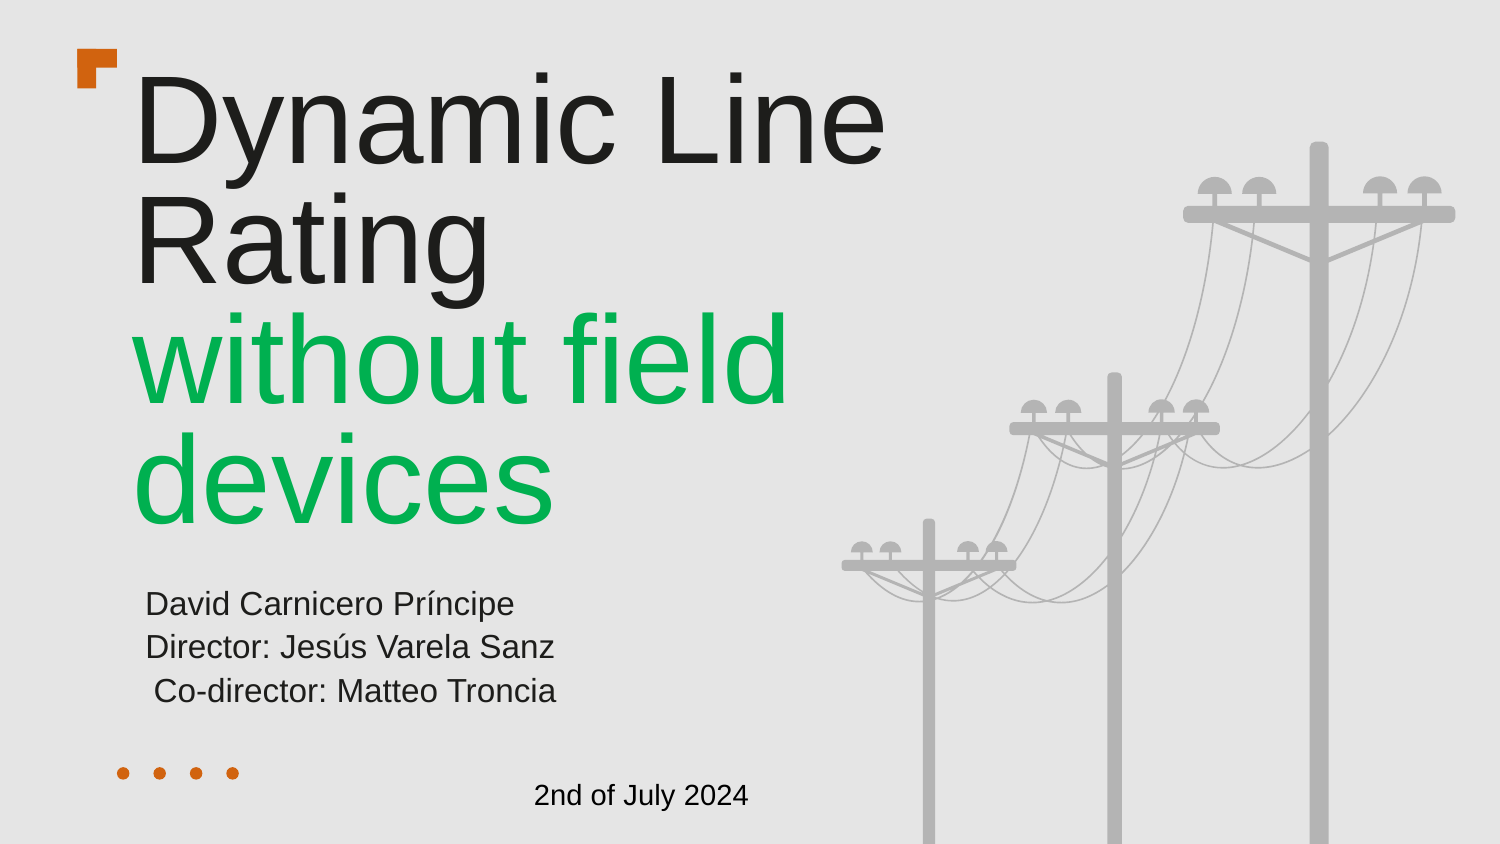

# Dynamic Line Rating
without field devices
 David Carnicero Príncipe
Director: Jesús Varela Sanz
 Co-director: Matteo Troncia
2nd of July 2024